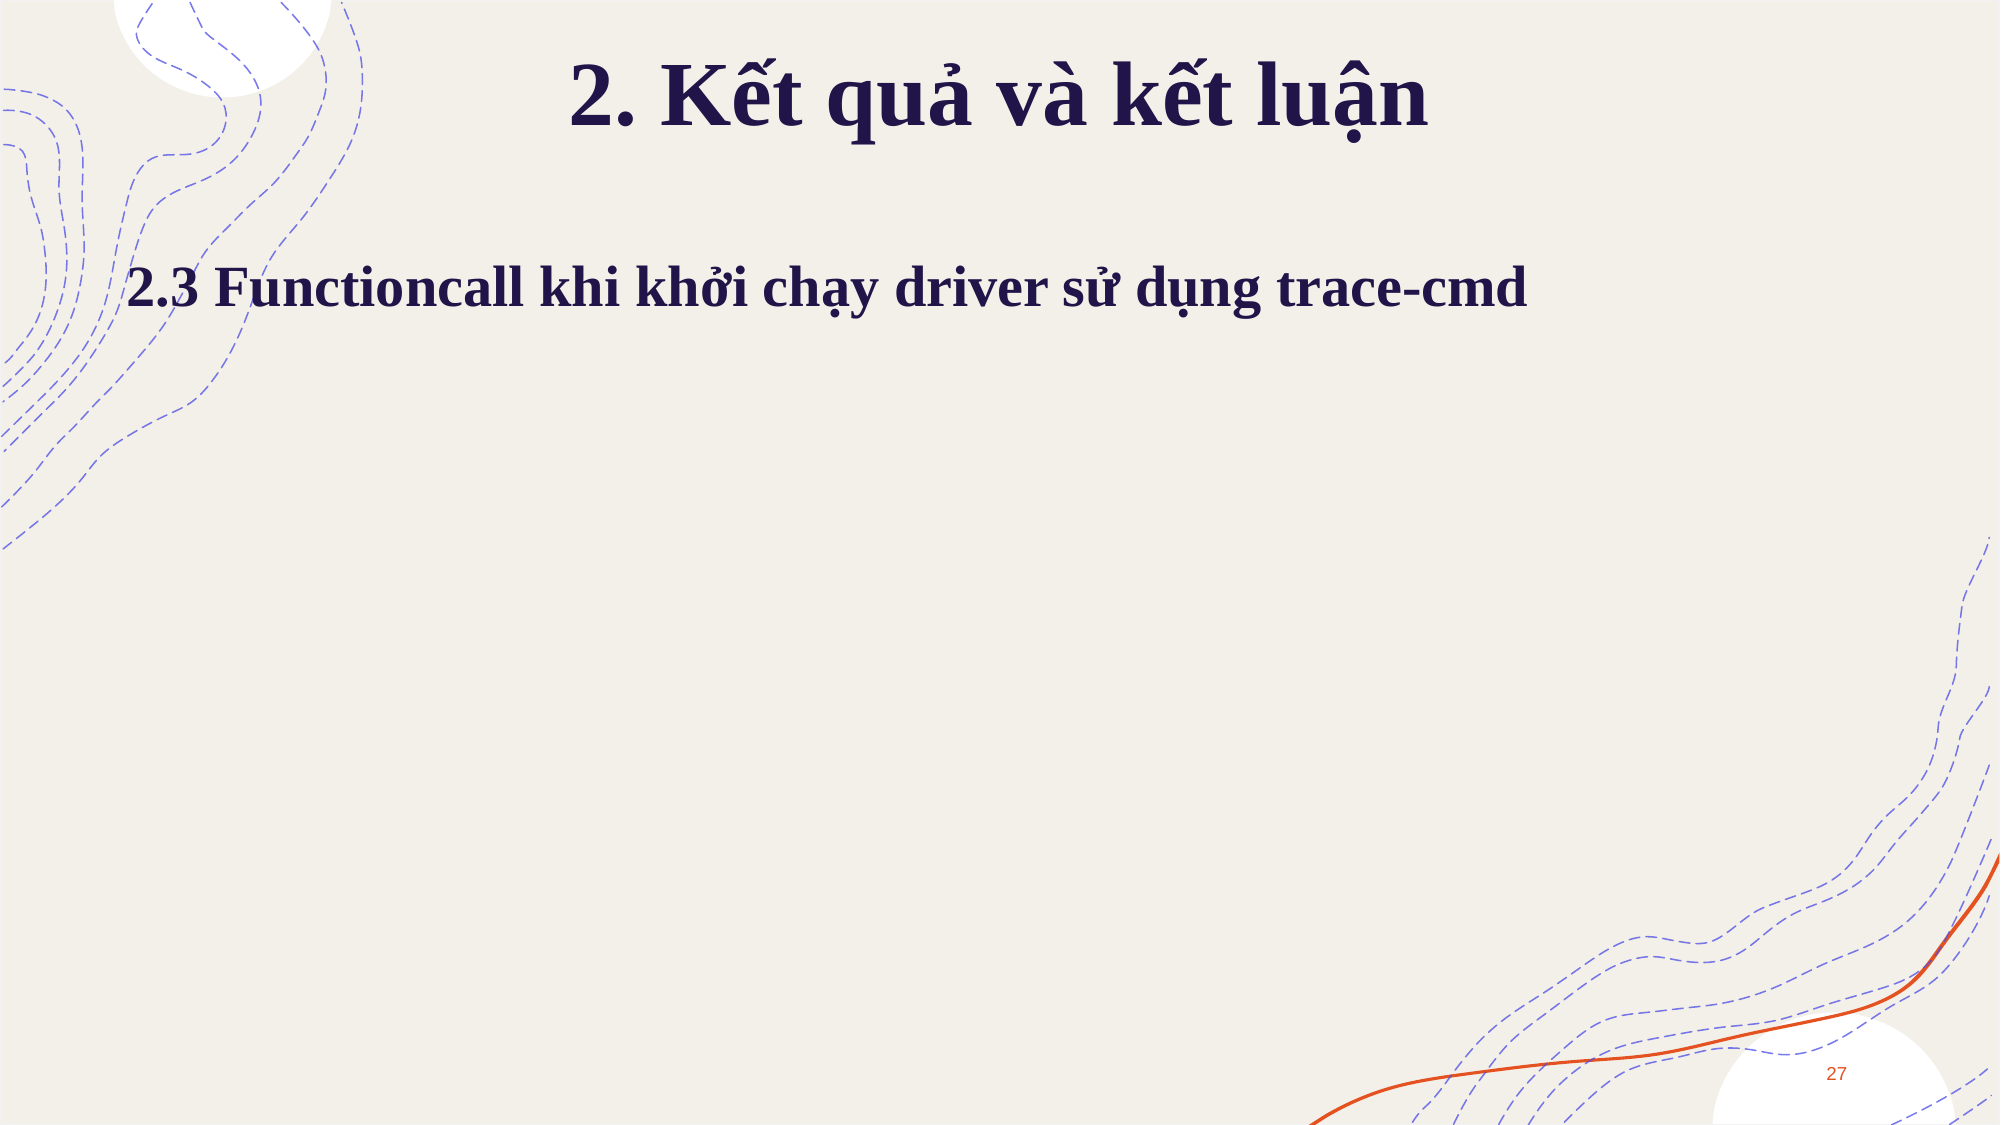

2. Kết quả và kết luận
2.3 Functioncall khi khởi chạy driver sử dụng trace-cmd

27